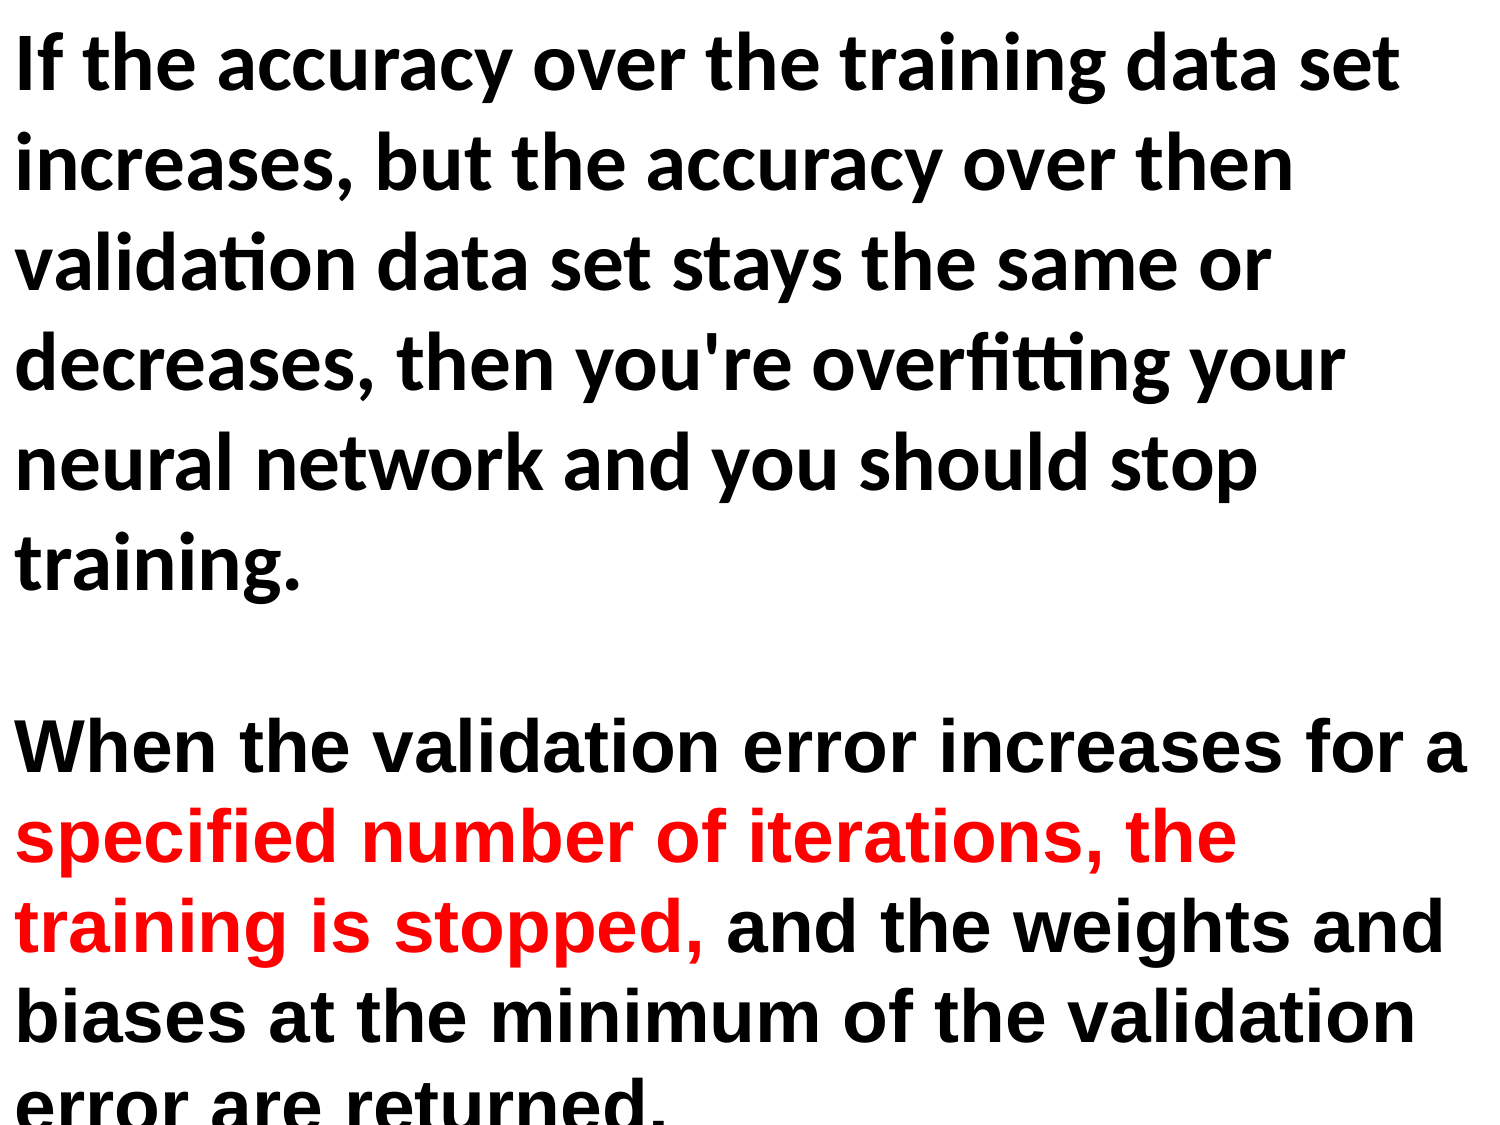

If the accuracy over the training data set increases, but the accuracy over then validation data set stays the same or decreases, then you're overfitting your neural network and you should stop training.

When the validation error increases for a specified number of iterations, the training is stopped, and the weights and biases at the minimum of the validation error are returned.